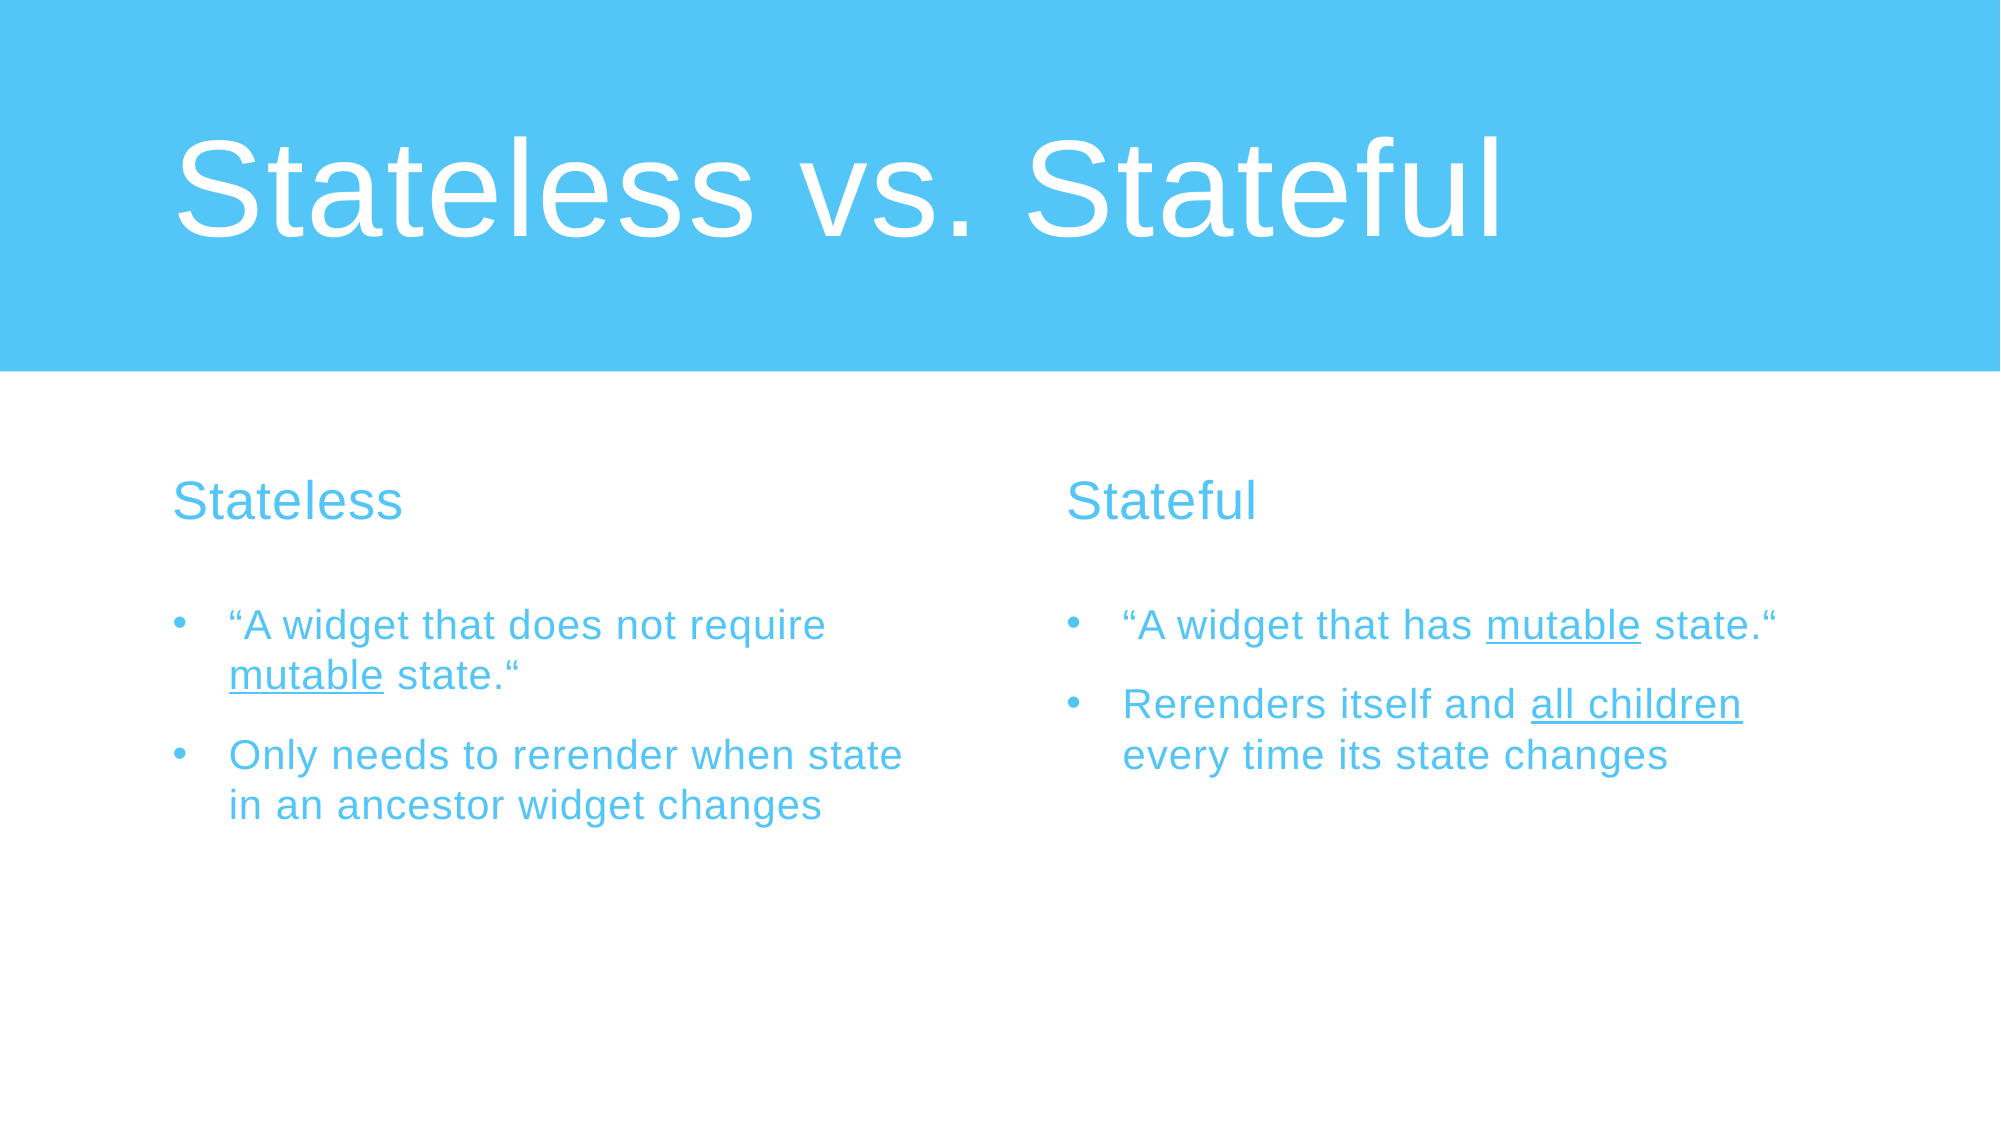

# Stateless vs. Stateful
Stateless
Stateful
“A widget that does not require mutable state.“
Only needs to rerender when state in an ancestor widget changes
“A widget that has mutable state.“
Rerenders itself and all children every time its state changes